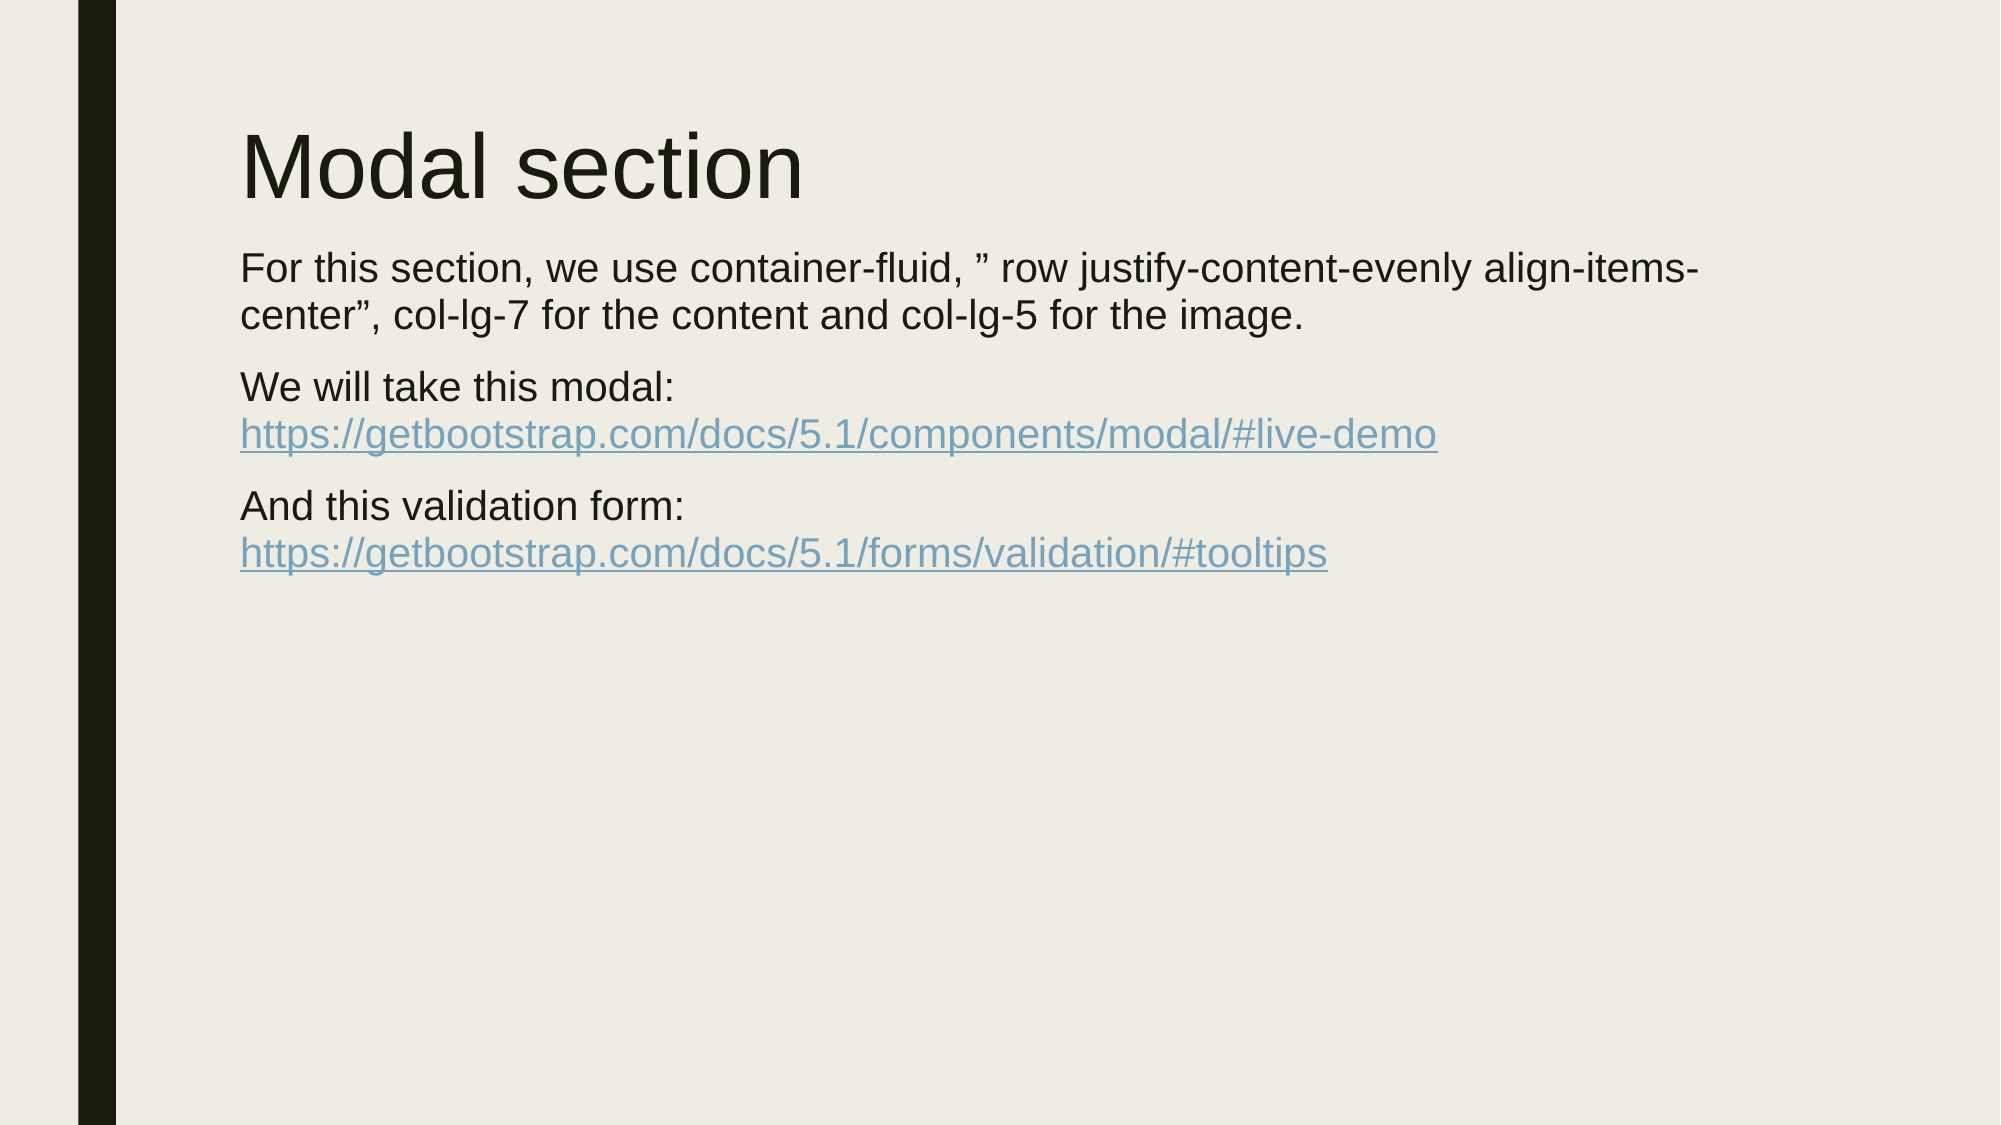

# Modal section
For this section, we use container-fluid, ” row justify-content-evenly align-items-center”, col-lg-7 for the content and col-lg-5 for the image.
We will take this modal: https://getbootstrap.com/docs/5.1/components/modal/#live-demo
And this validation form: https://getbootstrap.com/docs/5.1/forms/validation/#tooltips